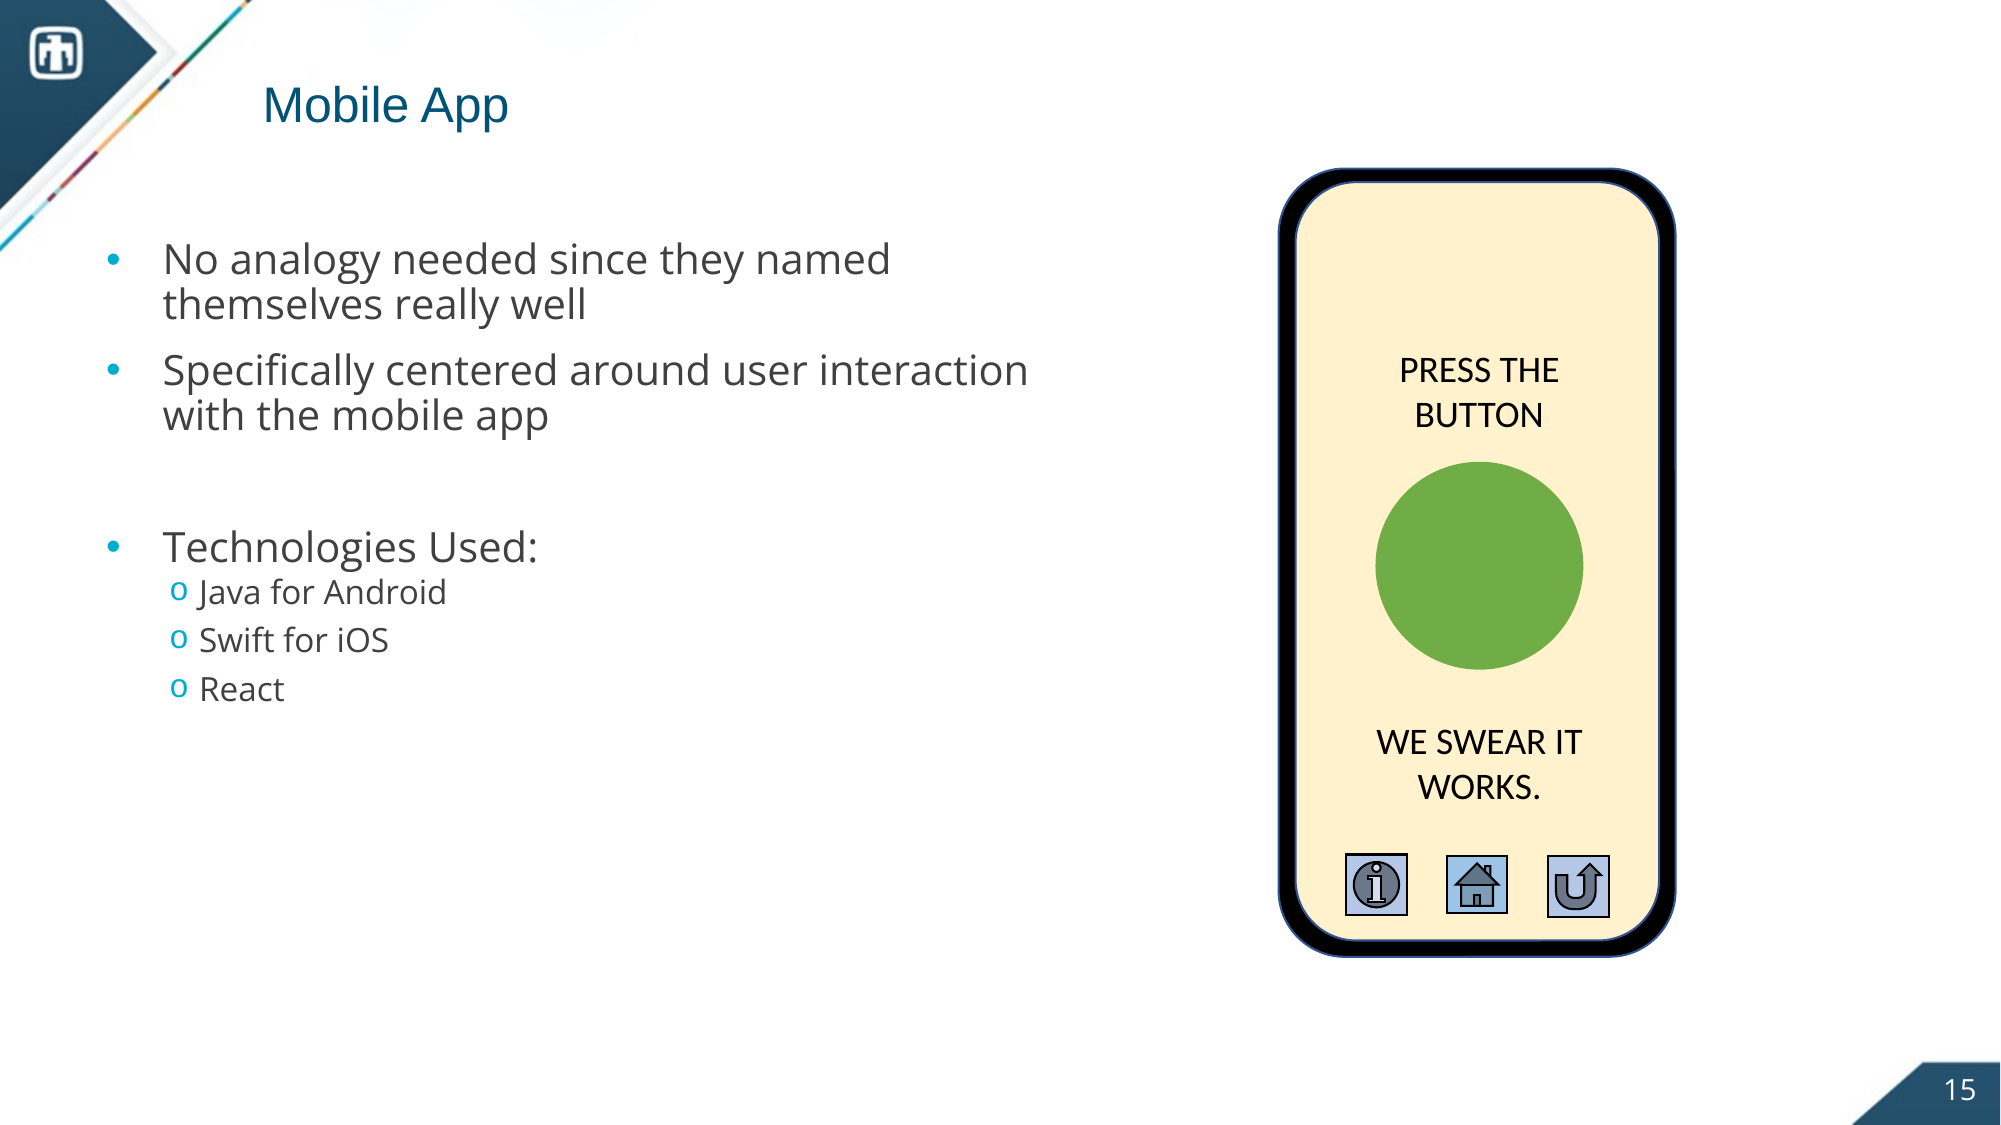

# Mobile App

PRESS THE BUTTON

WE SWEAR IT WORKS.

No analogy needed since they named themselves really well
Specifically centered around user interaction with the mobile app

Technologies Used:
Java for Android
Swift for iOS
React

15